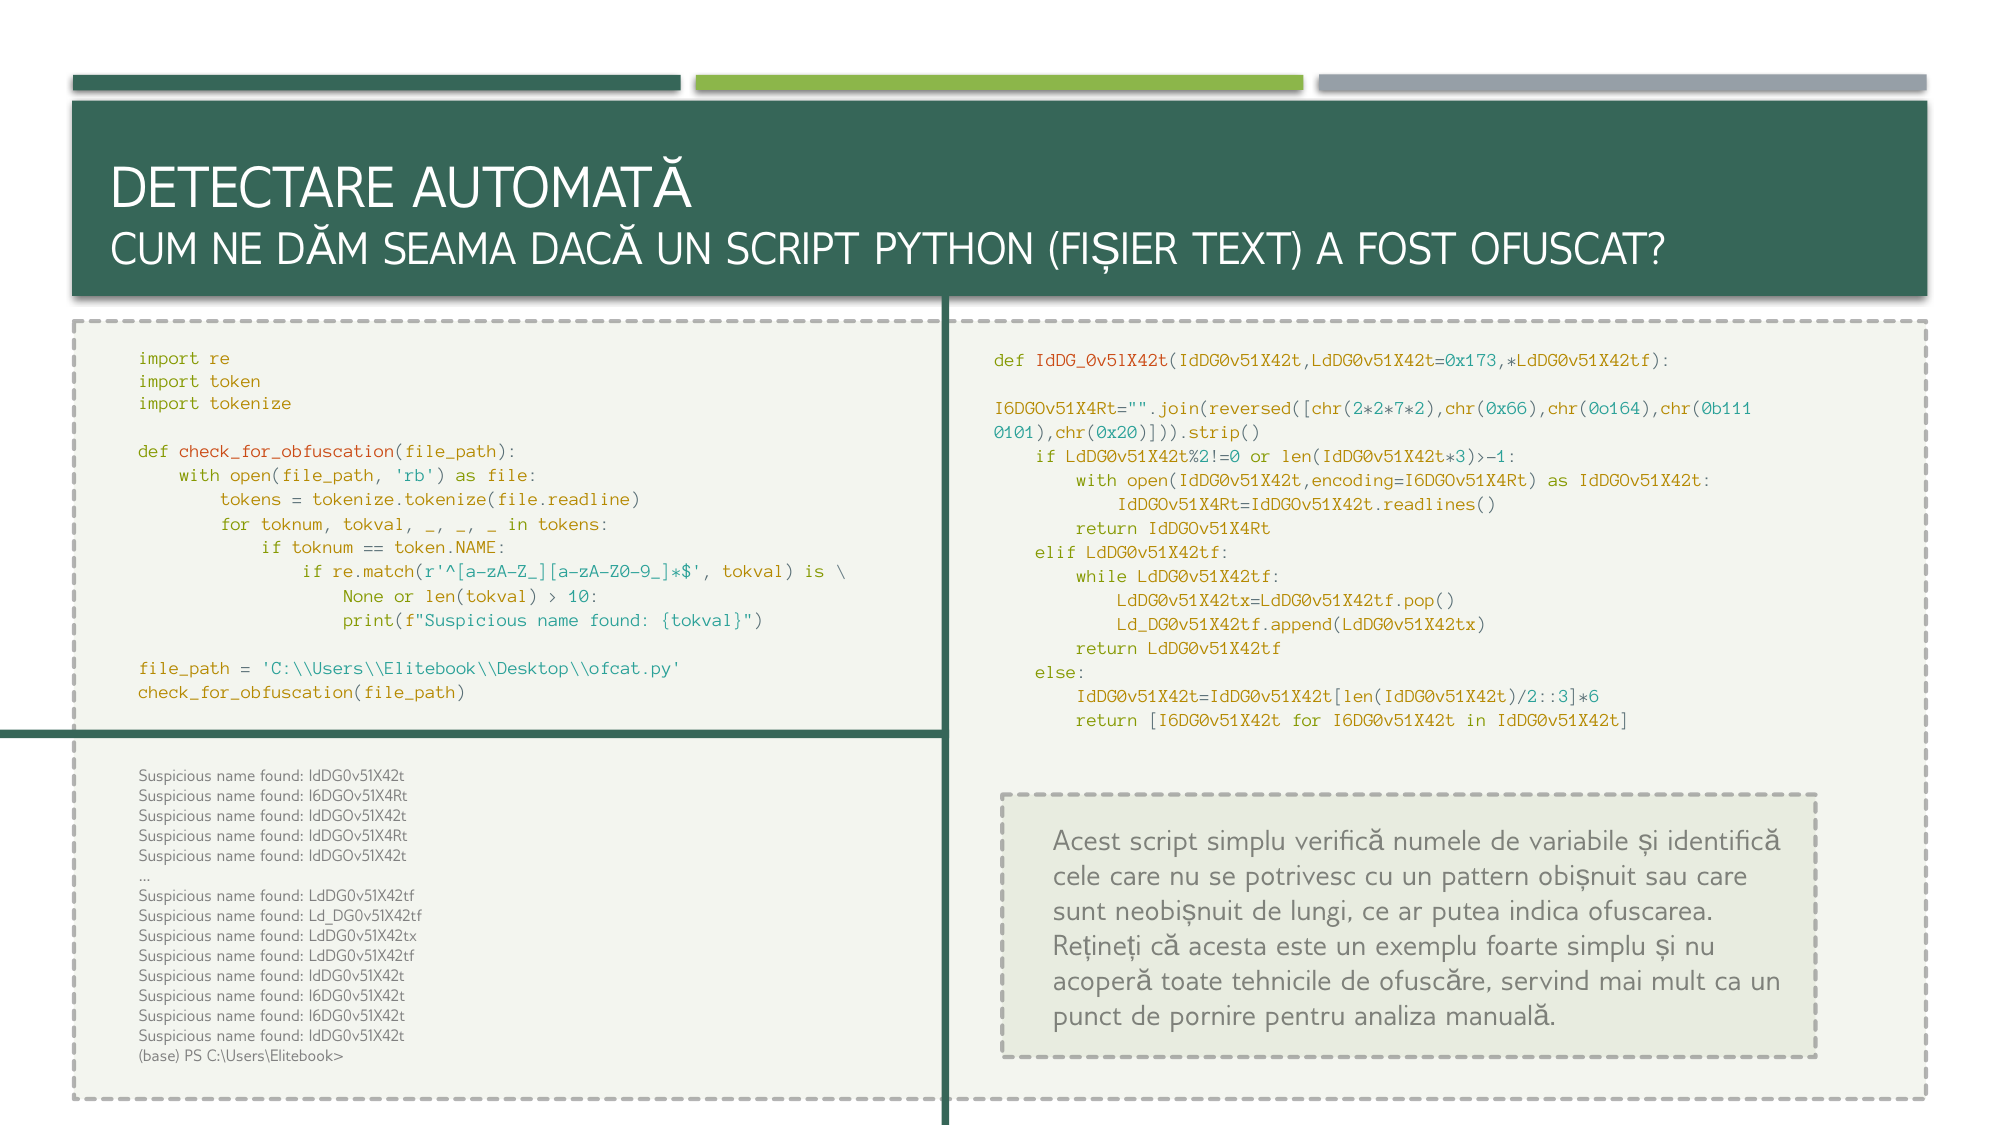

# Detectare Automată Cum ne dăm seama dacă un script Python (fișier text) a fost ofuscat?

import re
import token
import tokenize

def check_for_obfuscation(file_path):
    with open(file_path, 'rb') as file:
        tokens = tokenize.tokenize(file.readline)
        for toknum, tokval, _, _, _ in tokens:
            if toknum == token.NAME:
                if re.match(r'^[a-zA-Z_][a-zA-Z0-9_]*$', tokval) is \
                    None or len(tokval) > 10:
                    print(f"Suspicious name found: {tokval}")

file_path = 'C:\\Users\\Elitebook\\Desktop\\ofcat.py'
check_for_obfuscation(file_path)
def IdDG_0v5lX42t(IdDG0v51X42t,LdDG0v51X42t=0x173,*LdDG0v51X42tf):
    I6DGOv51X4Rt="".join(reversed([chr(2*2*7*2),chr(0x66),chr(0o164),chr(0b1110101),chr(0x20)])).strip()
    if LdDG0v51X42t%2!=0 or len(IdDG0v51X42t*3)>-1:
        with open(IdDG0v51X42t,encoding=I6DGOv51X4Rt) as IdDGOv51X42t:
            IdDGOv51X4Rt=IdDGOv51X42t.readlines()
        return IdDGOv51X4Rt
    elif LdDG0v51X42tf:
        while LdDG0v51X42tf:
            LdDG0v51X42tx=LdDG0v51X42tf.pop()
            Ld_DG0v51X42tf.append(LdDG0v51X42tx)
        return LdDG0v51X42tf
    else:
        IdDG0v51X42t=IdDG0v51X42t[len(IdDG0v51X42t)/2::3]*6
        return [I6DG0v51X42t for I6DG0v51X42t in IdDG0v51X42t]

Suspicious name found: IdDG0v51X42t
Suspicious name found: I6DGOv51X4Rt
Suspicious name found: IdDGOv51X42t
Suspicious name found: IdDGOv51X4Rt
Suspicious name found: IdDGOv51X42t
…
Suspicious name found: LdDG0v51X42tf
Suspicious name found: Ld_DG0v51X42tf
Suspicious name found: LdDG0v51X42tx
Suspicious name found: LdDG0v51X42tf
Suspicious name found: IdDG0v51X42t
Suspicious name found: I6DG0v51X42t
Suspicious name found: I6DG0v51X42t
Suspicious name found: IdDG0v51X42t
(base) PS C:\Users\Elitebook>

Acest script simplu verifică numele de variabile și identifică cele care nu se potrivesc cu un pattern obișnuit sau care sunt neobișnuit de lungi, ce ar putea indica ofuscarea. Rețineți că acesta este un exemplu foarte simplu și nu acoperă toate tehnicile de ofuscăre, servind mai mult ca un punct de pornire pentru analiza manuală.